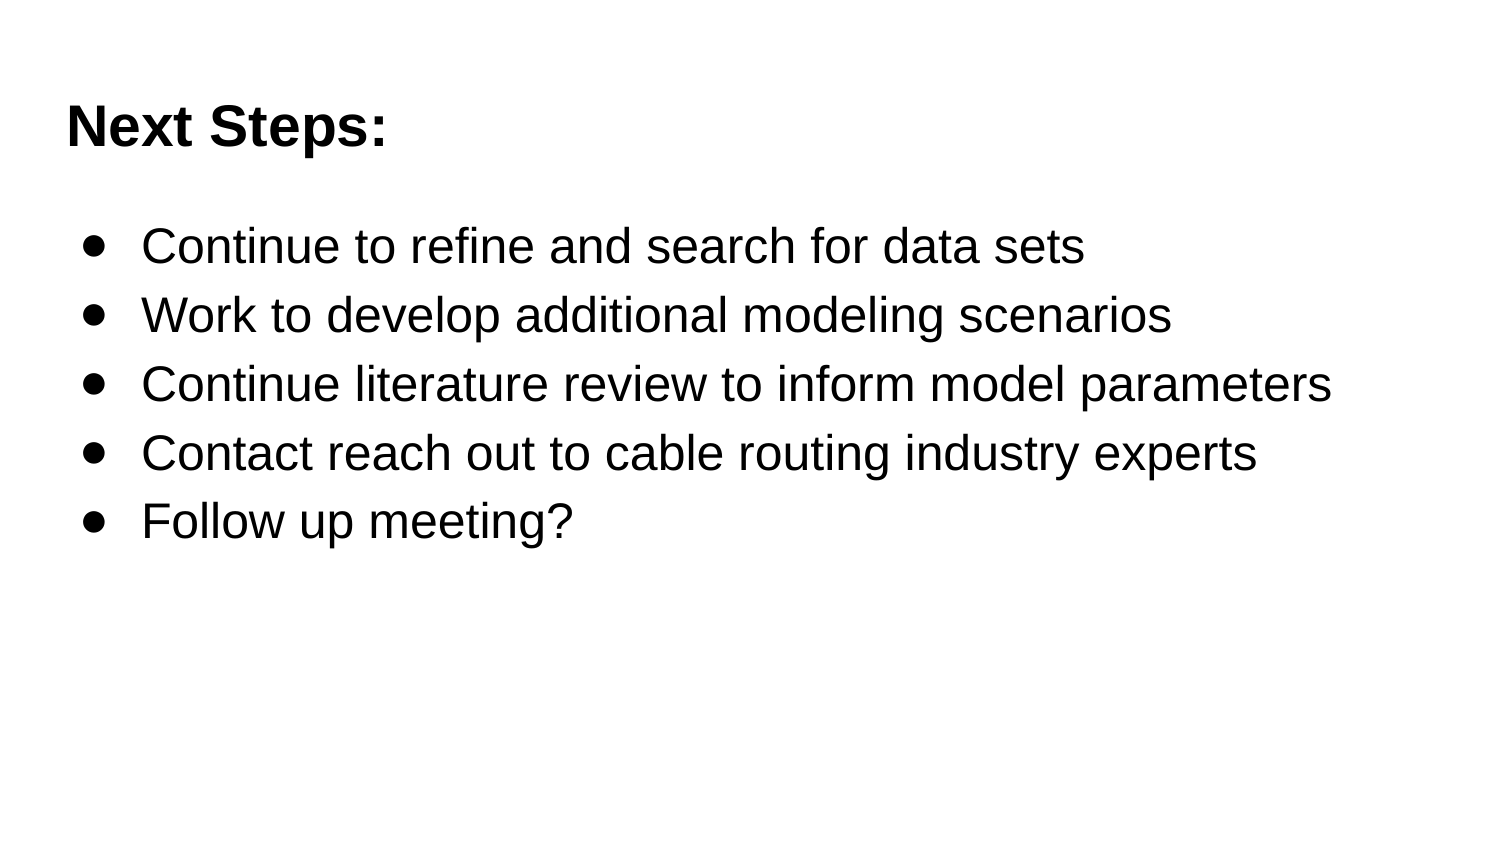

# Next Steps:
Continue to refine and search for data sets
Work to develop additional modeling scenarios
Continue literature review to inform model parameters
Contact reach out to cable routing industry experts
Follow up meeting?